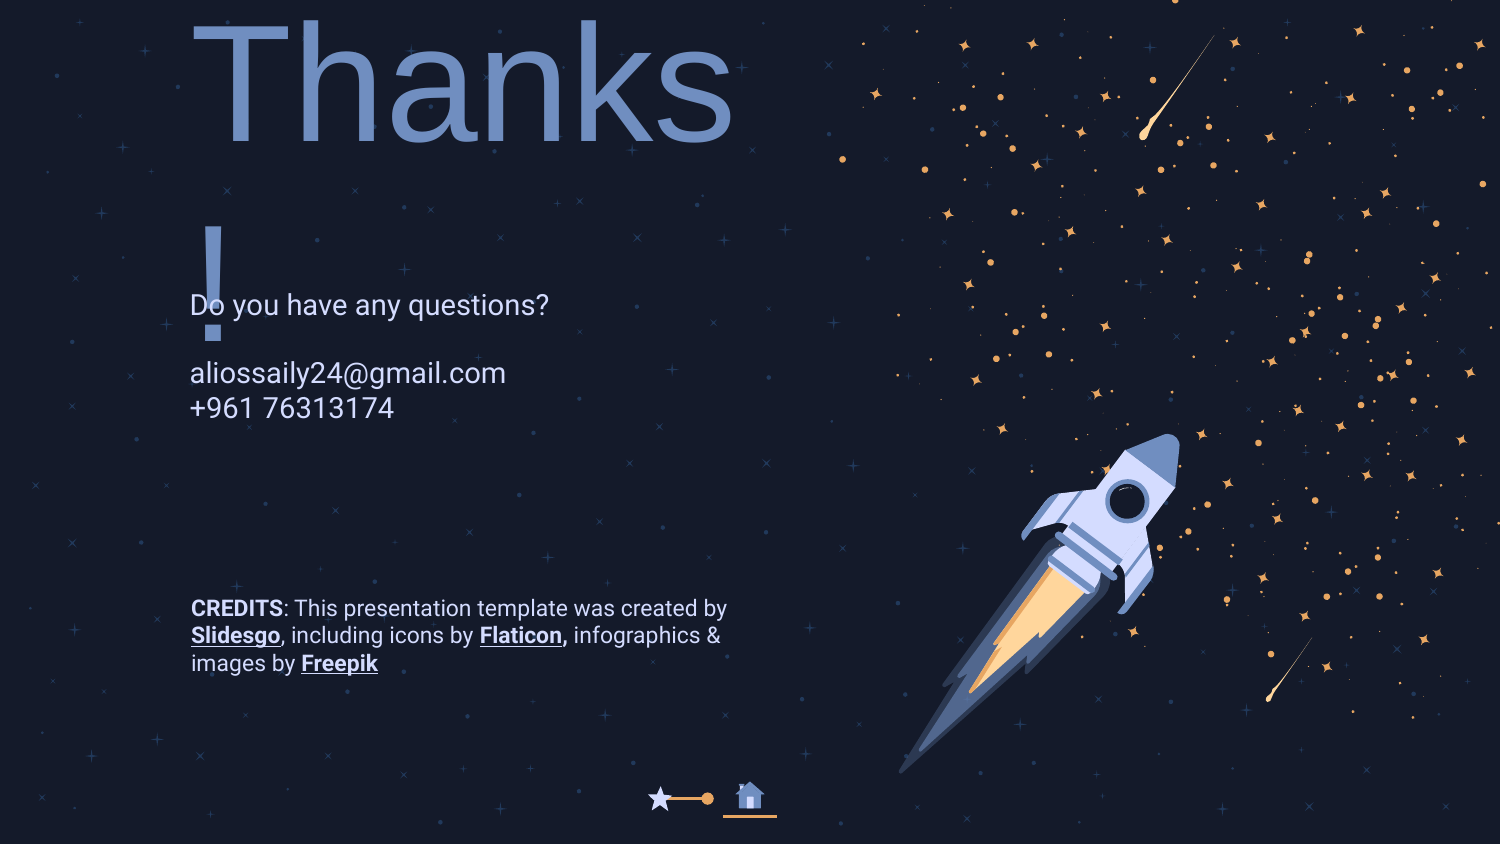

# Thanks!
Do you have any questions?
aliossaily24@gmail.com
+961 76313174